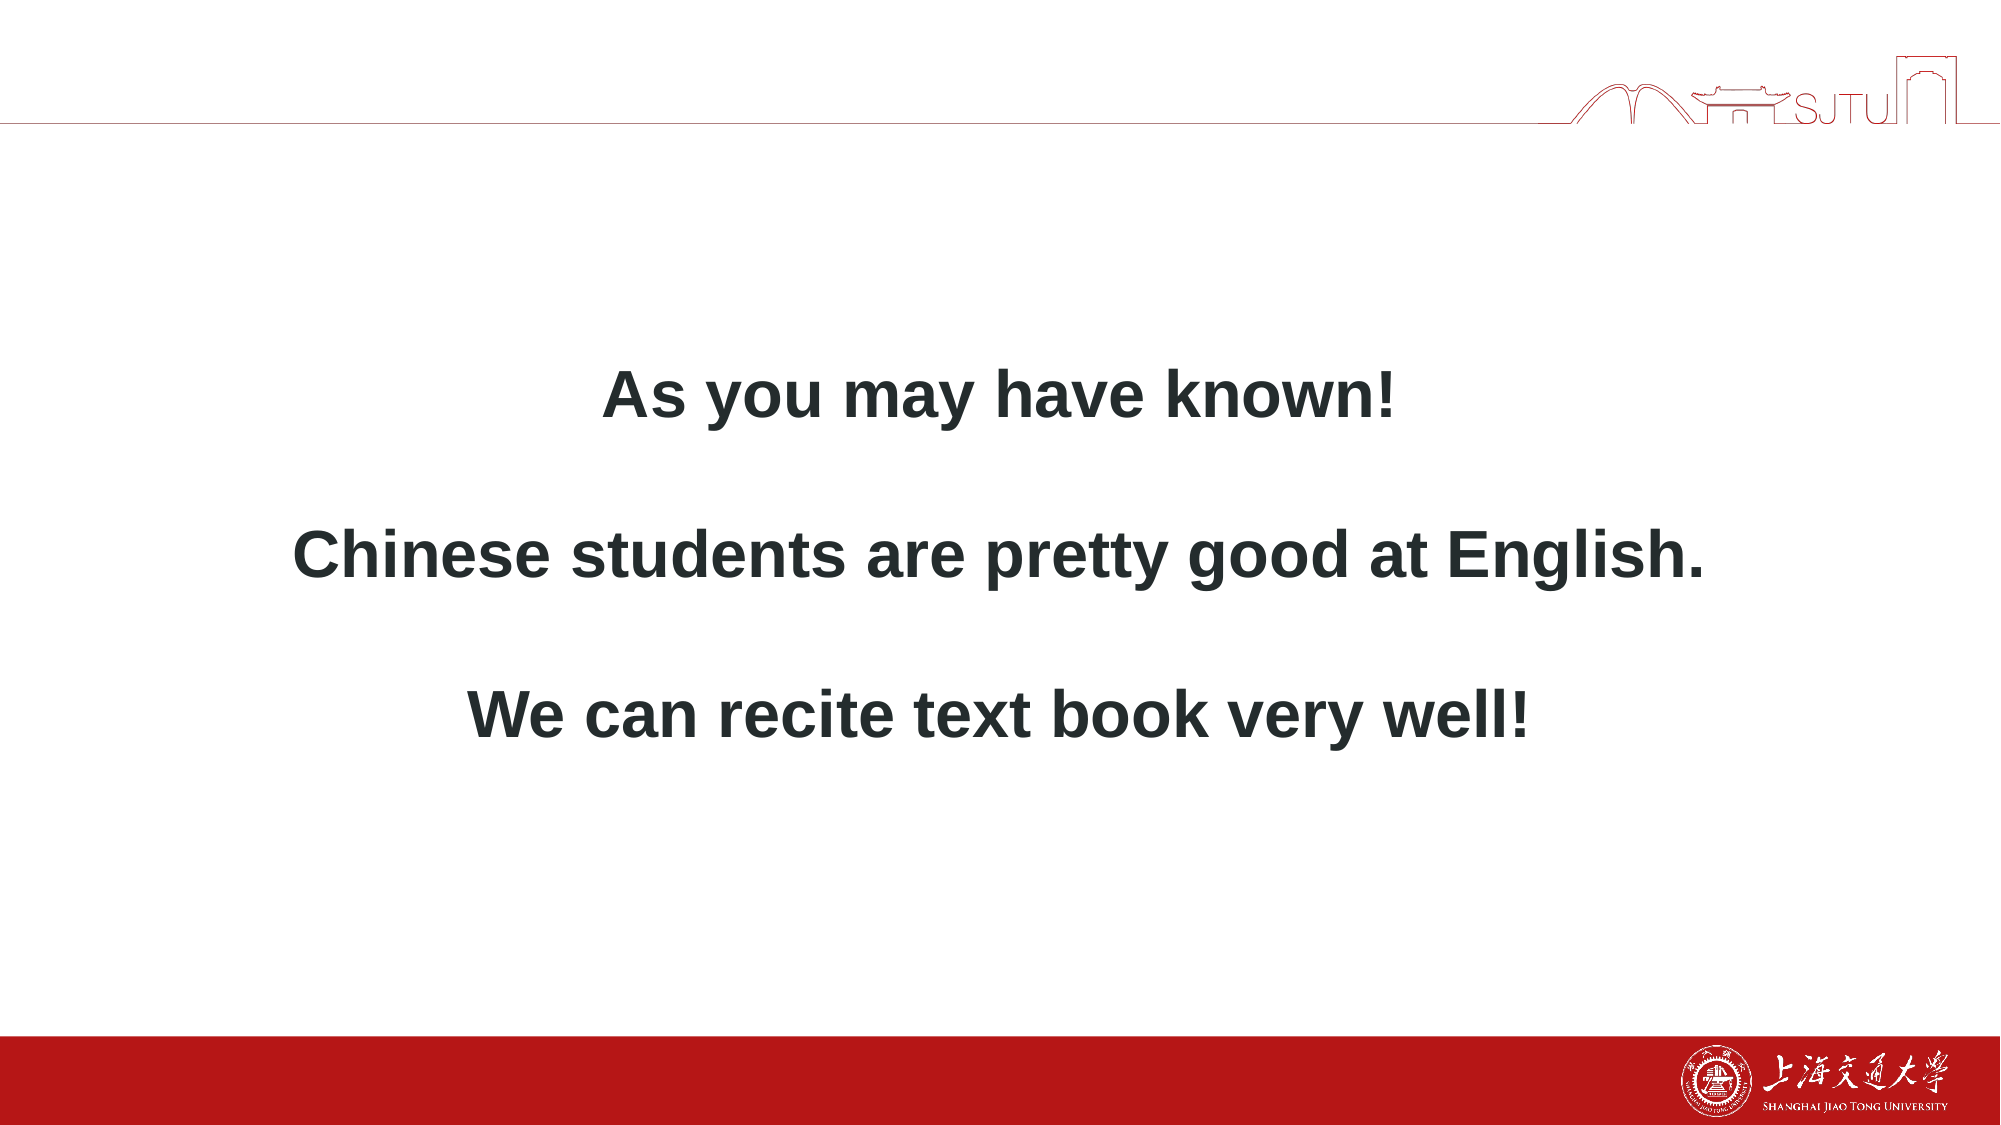

As you may have known!
Chinese students are pretty good at English.
We can recite text book very well!